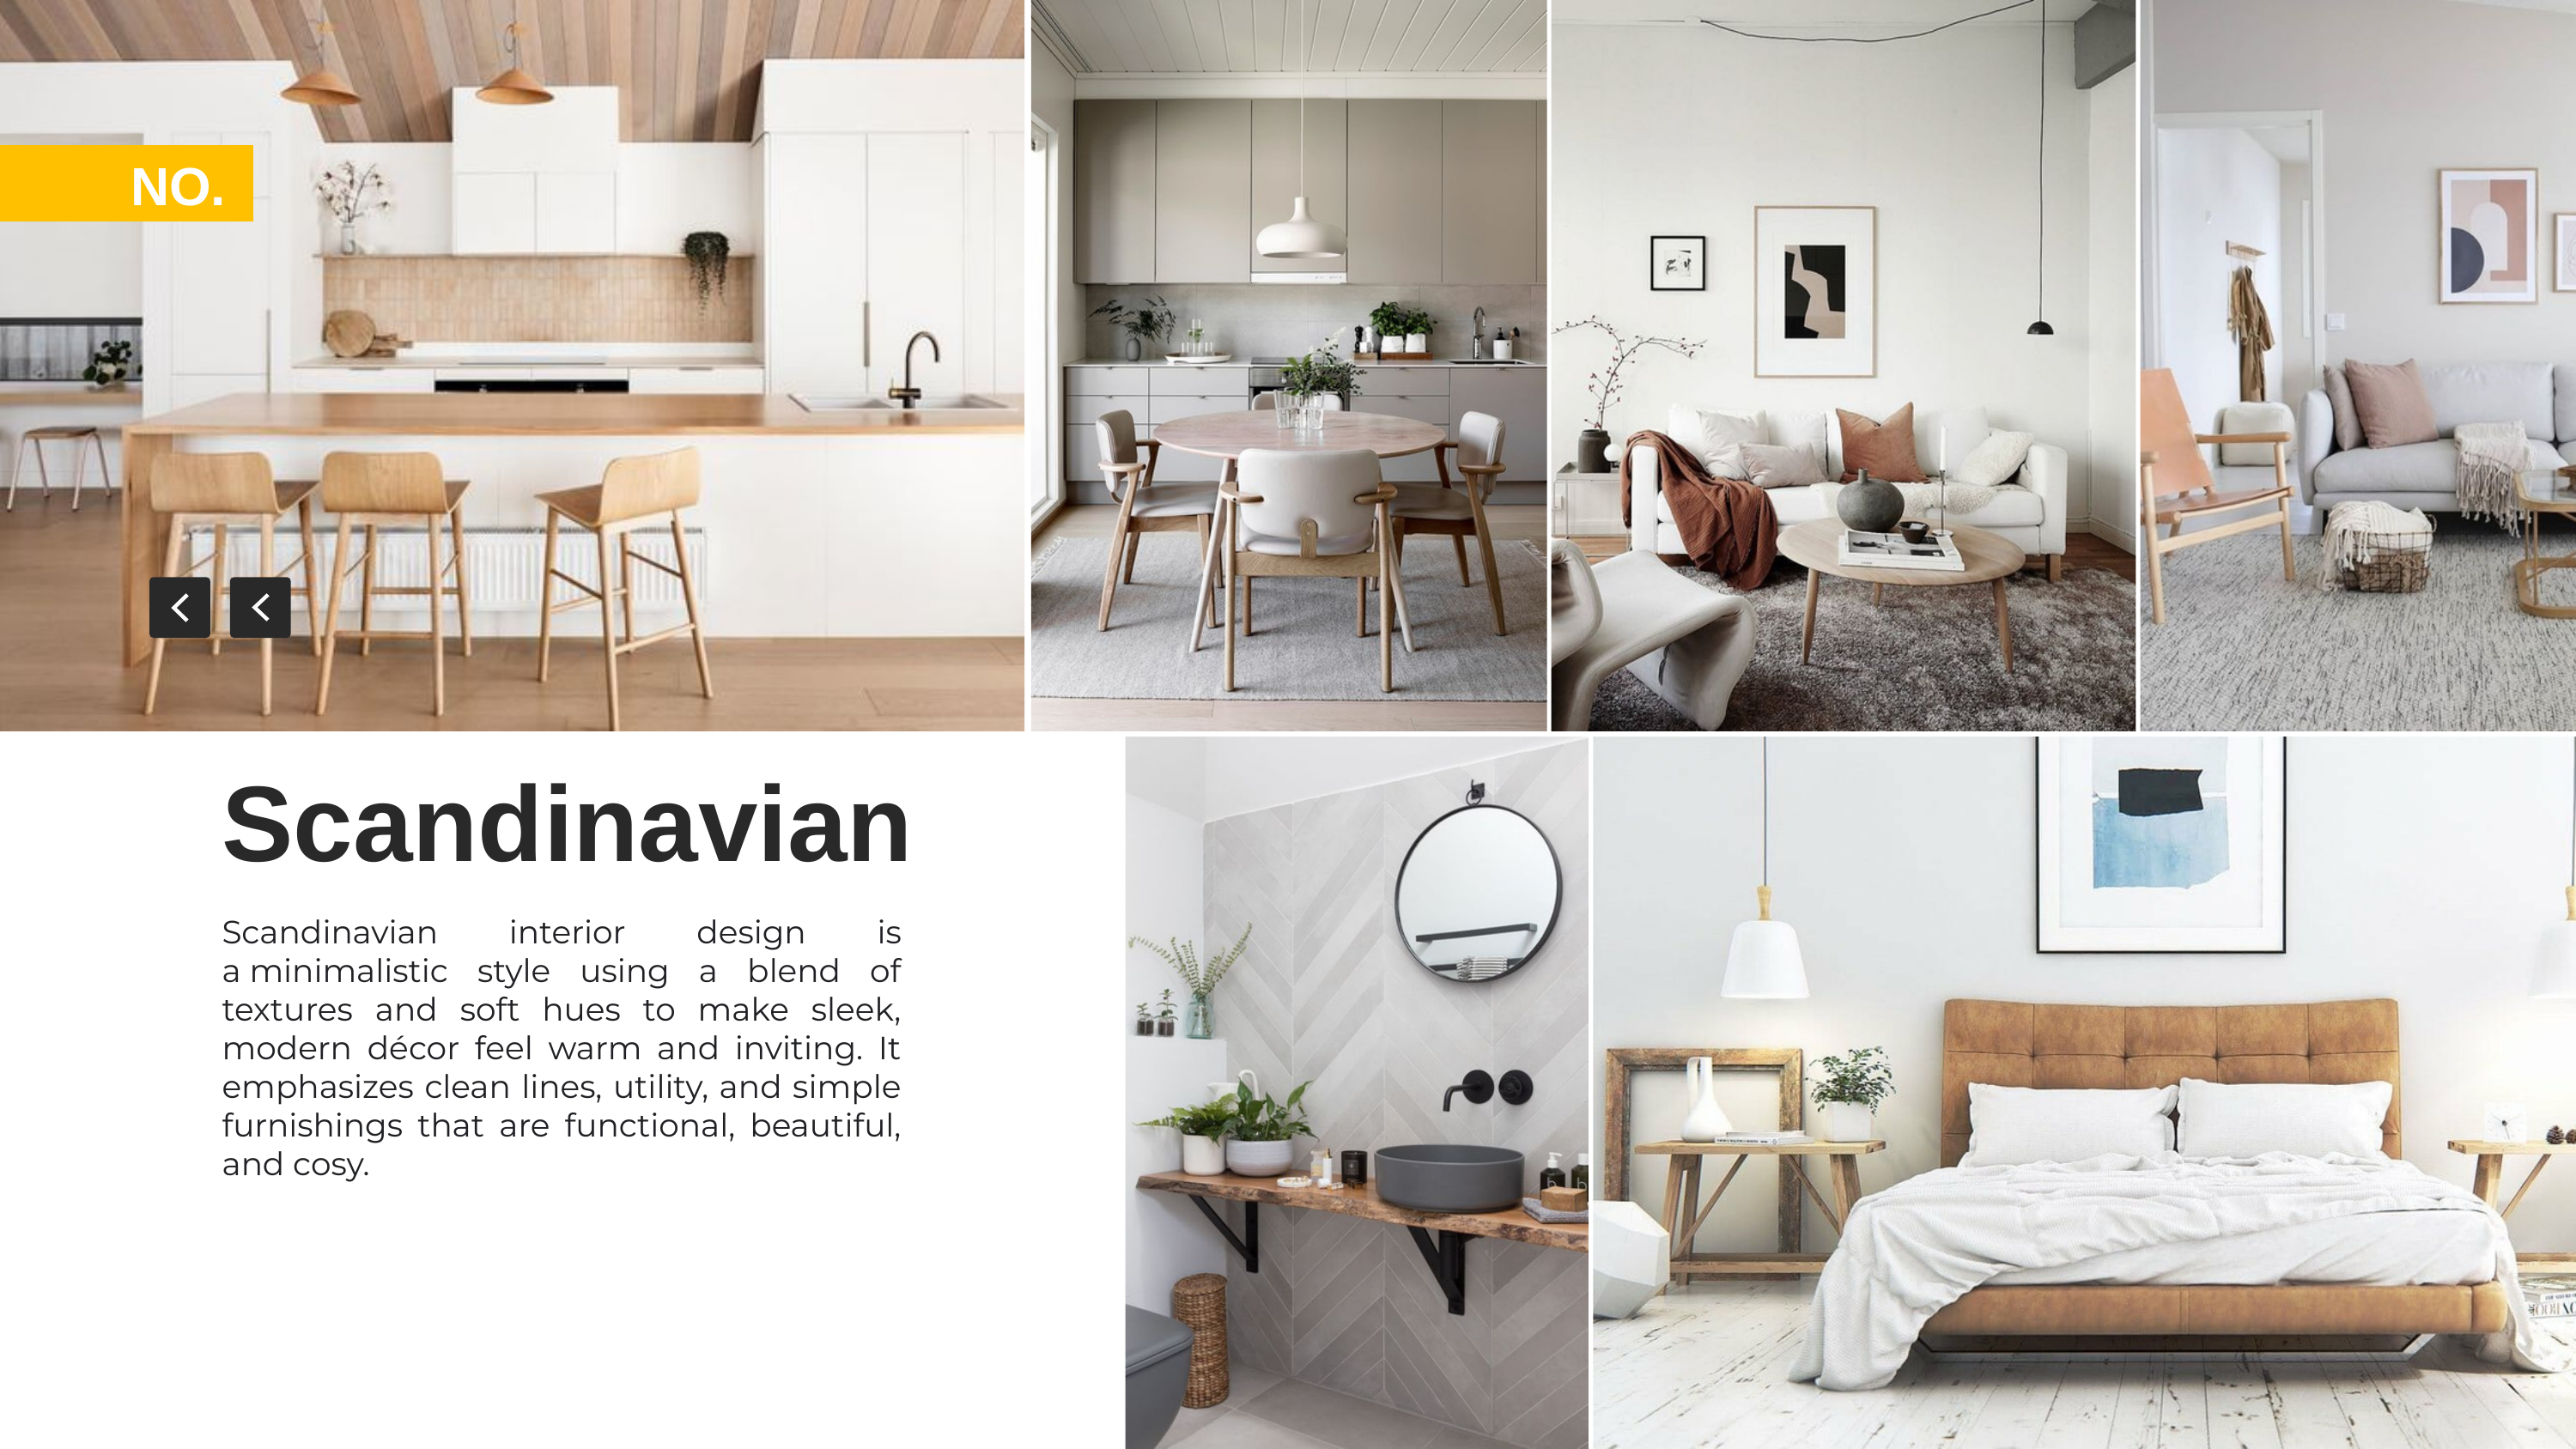

NO.

Scandinavian

Scandinavian interior design is a minimalistic style using a blend of textures and soft hues to make sleek, modern décor feel warm and inviting. It emphasizes clean lines, utility, and simple furnishings that are functional, beautiful, and cosy.